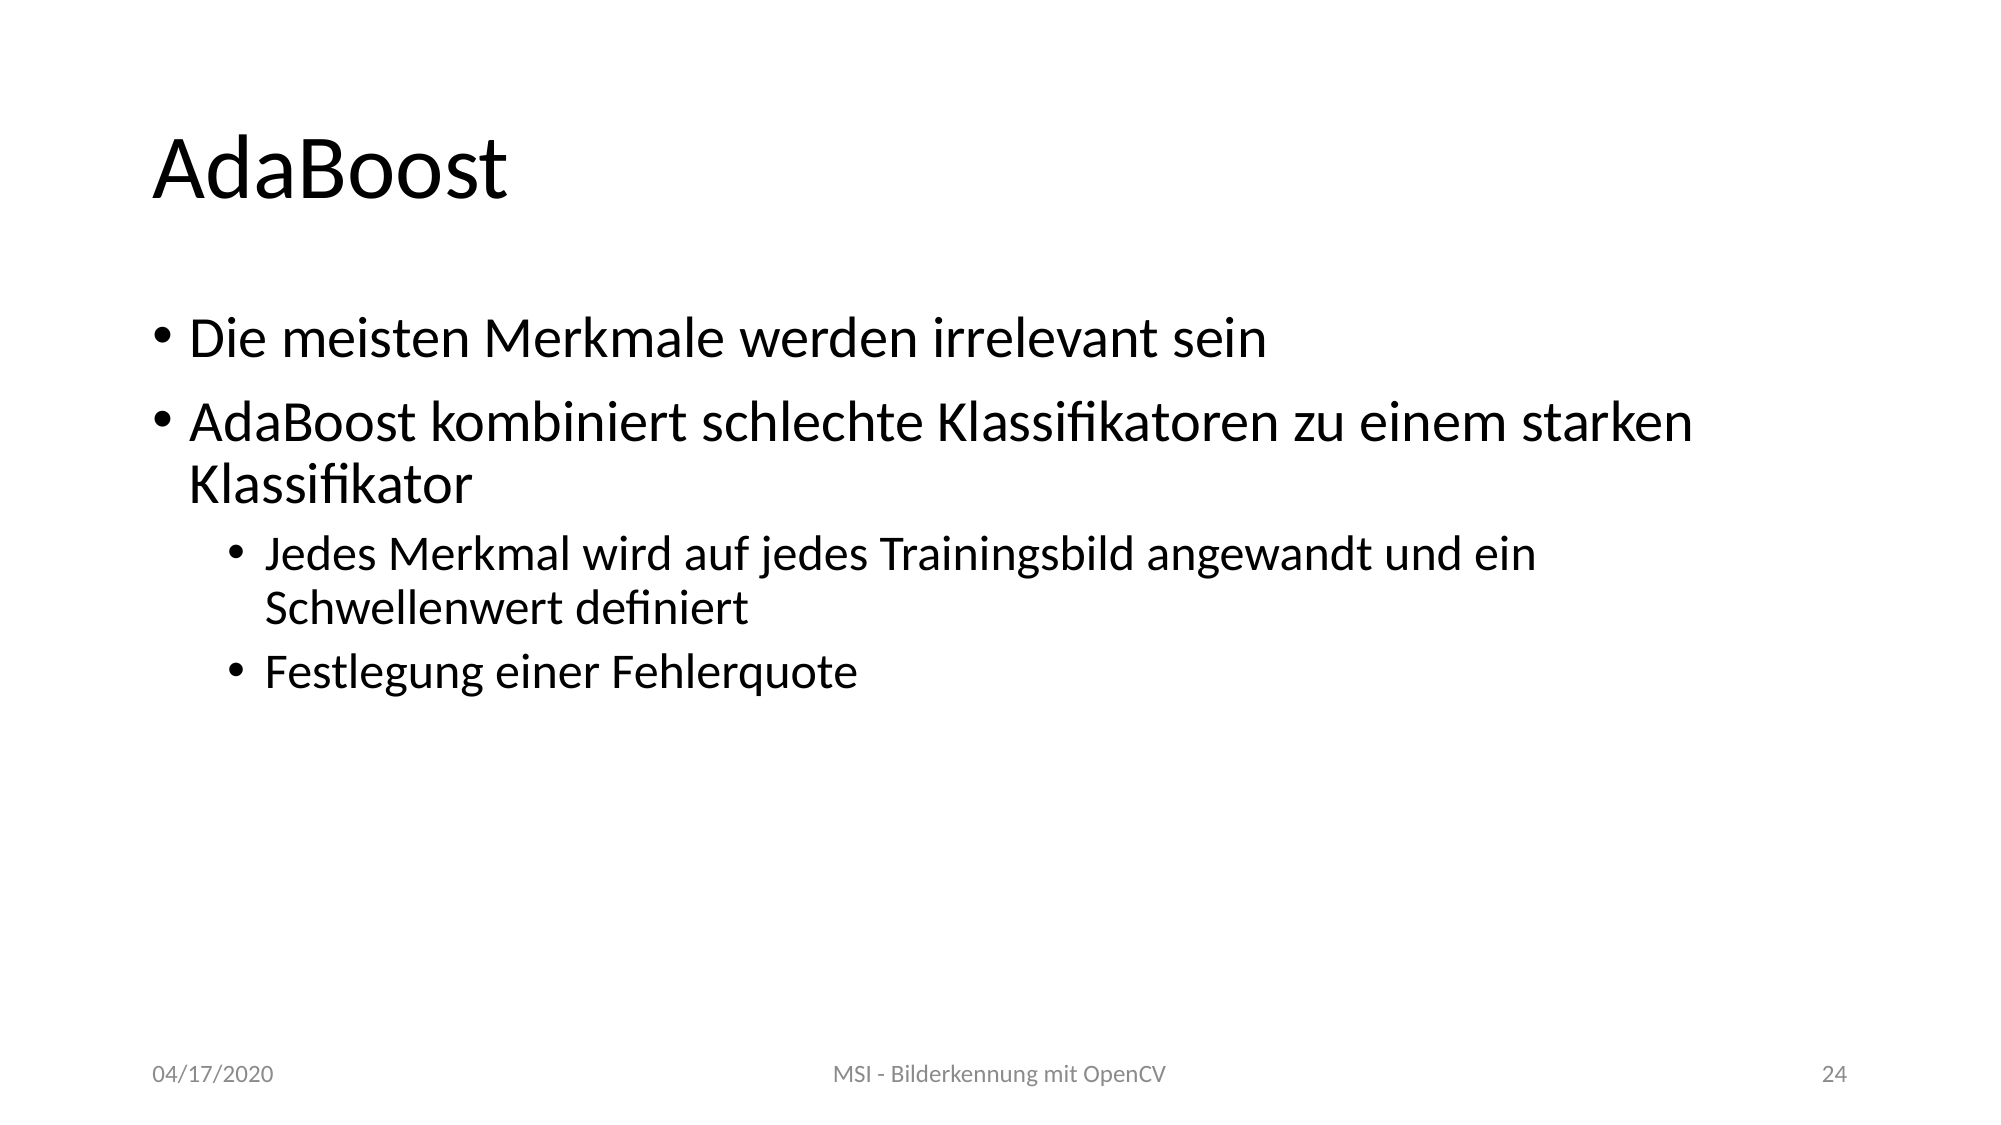

# AdaBoost
Die meisten Merkmale werden irrelevant sein
AdaBoost kombiniert schlechte Klassifikatoren zu einem starken Klassifikator
Jedes Merkmal wird auf jedes Trainingsbild angewandt und ein Schwellenwert definiert
Festlegung einer Fehlerquote
04/17/2020
MSI - Bilderkennung mit OpenCV
24